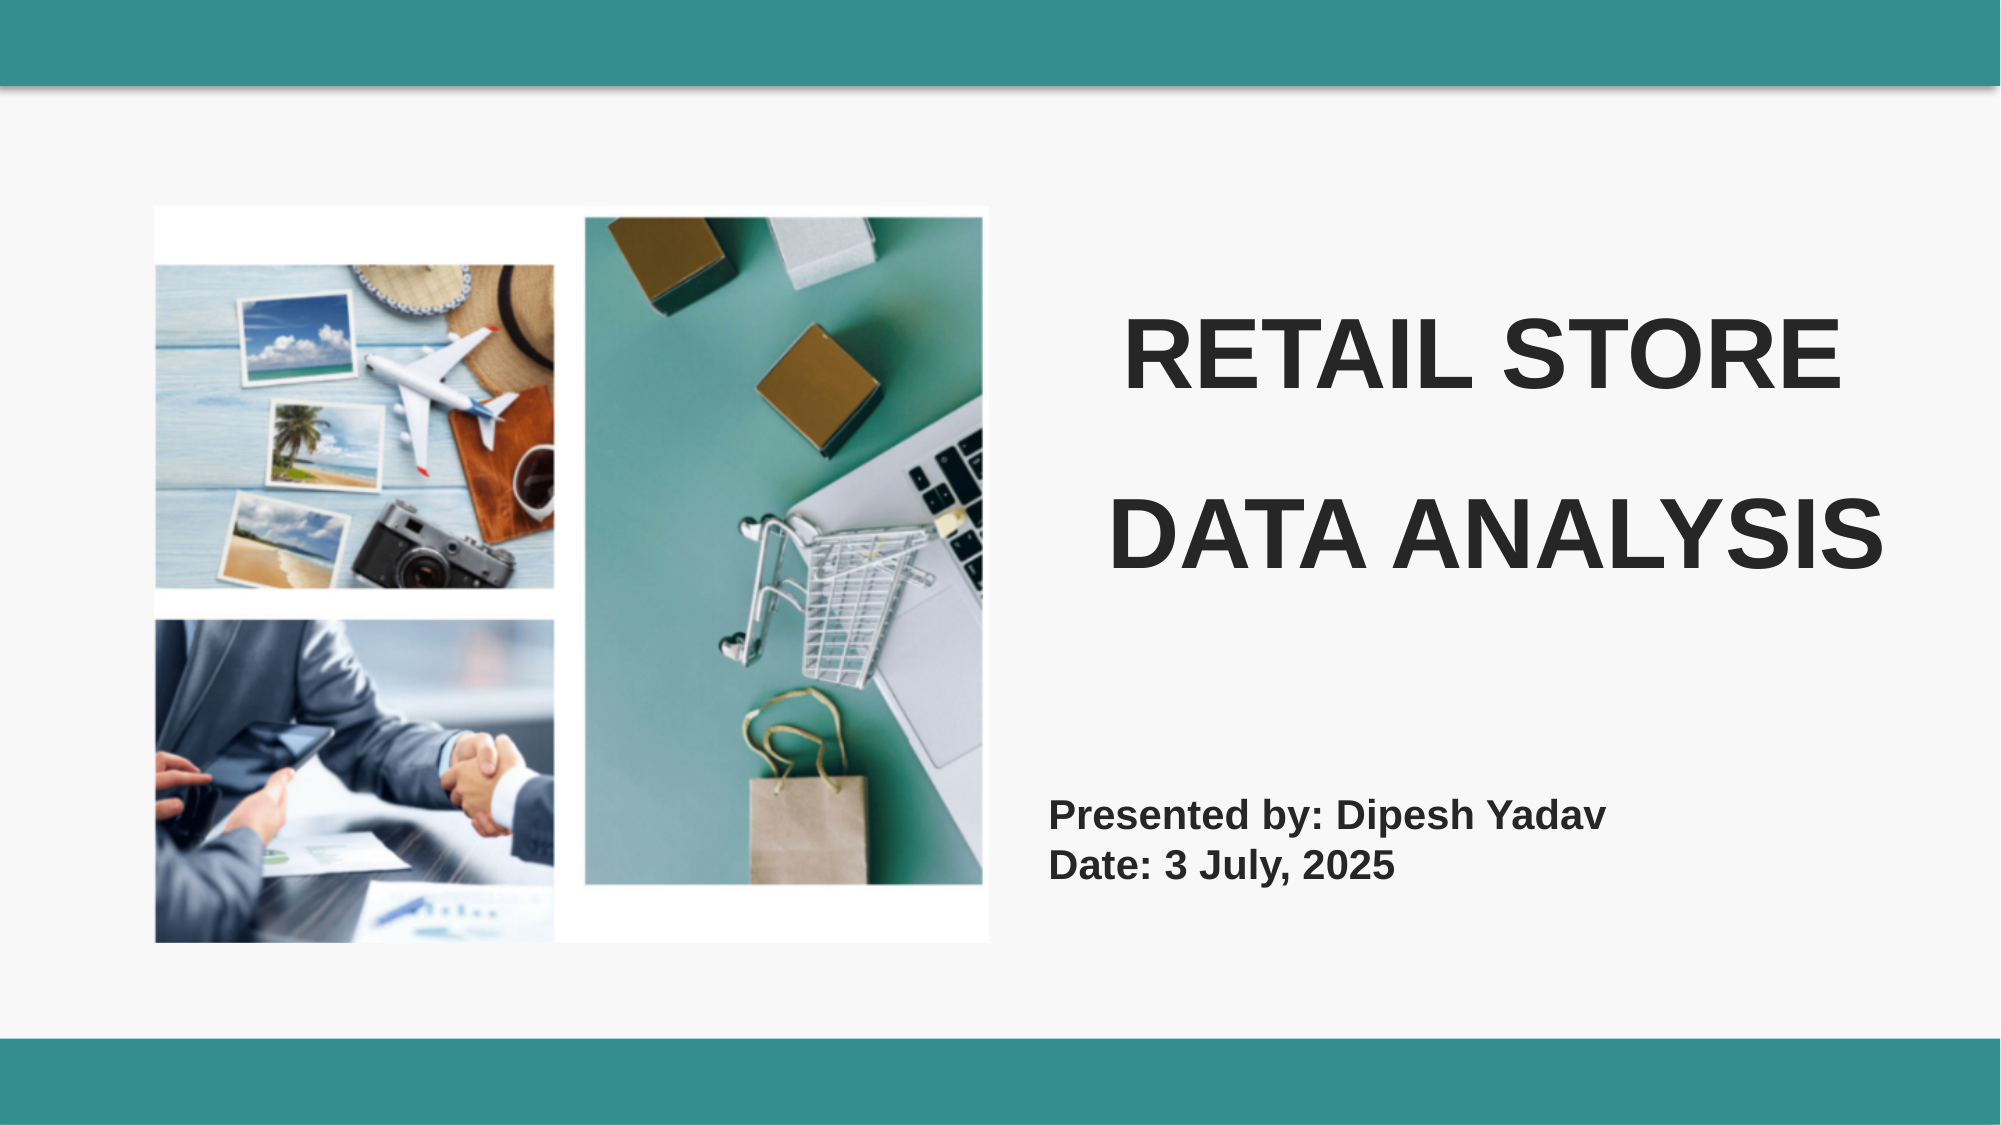

RETAIL STORE
DATA ANALYSIS

Presented by: Dipesh Yadav
Date: 3 July, 2025